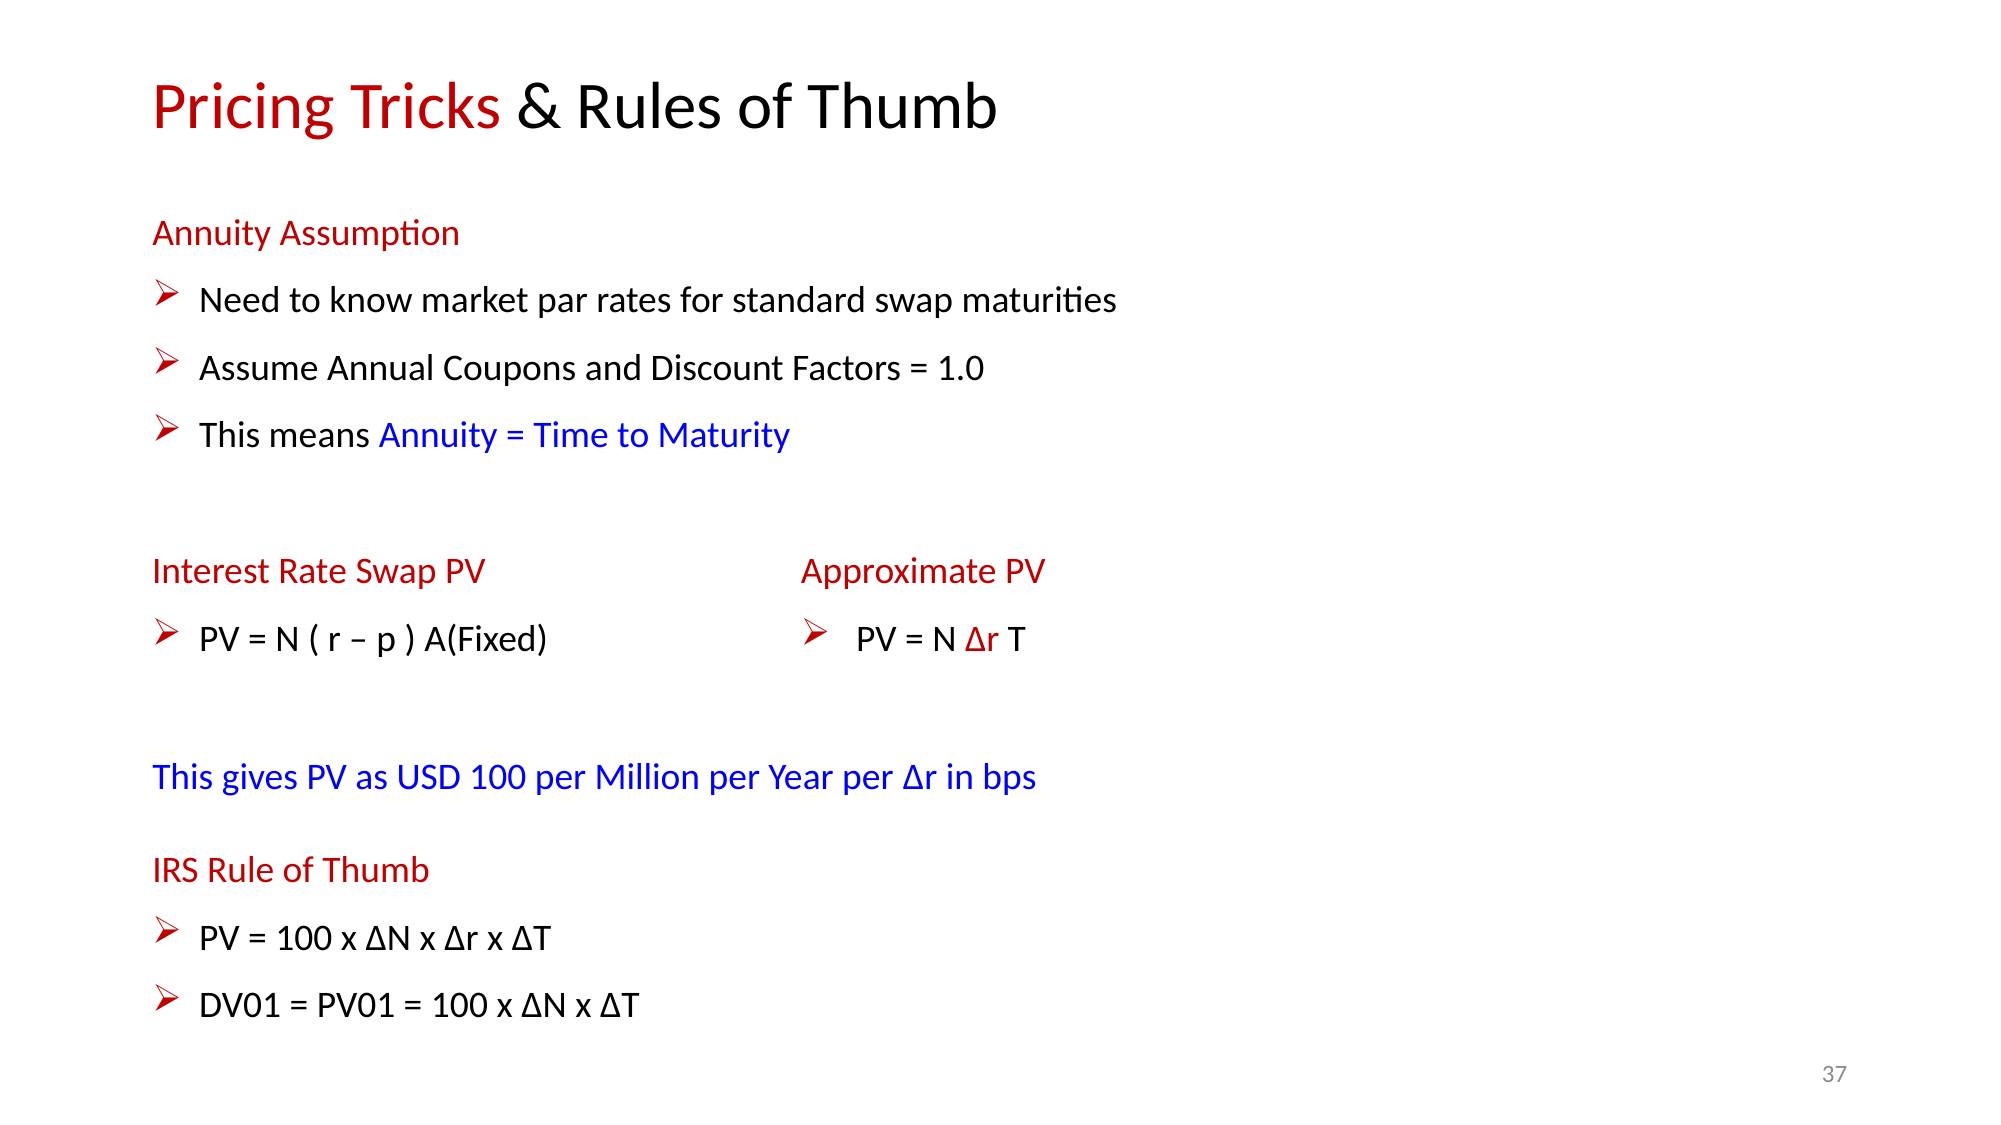

# Pricing Tricks & Rules of Thumb
Annuity Assumption
Need to know market par rates for standard swap maturities
Assume Annual Coupons and Discount Factors = 1.0
This means Annuity = Time to Maturity
Approximate PV
 PV = N Δr T
Interest Rate Swap PV
PV = N ( r – p ) A(Fixed)
This gives PV as USD 100 per Million per Year per Δr in bps
IRS Rule of Thumb
PV = 100 x ΔN x Δr x ΔT
DV01 = PV01 = 100 x ΔN x ΔT
37